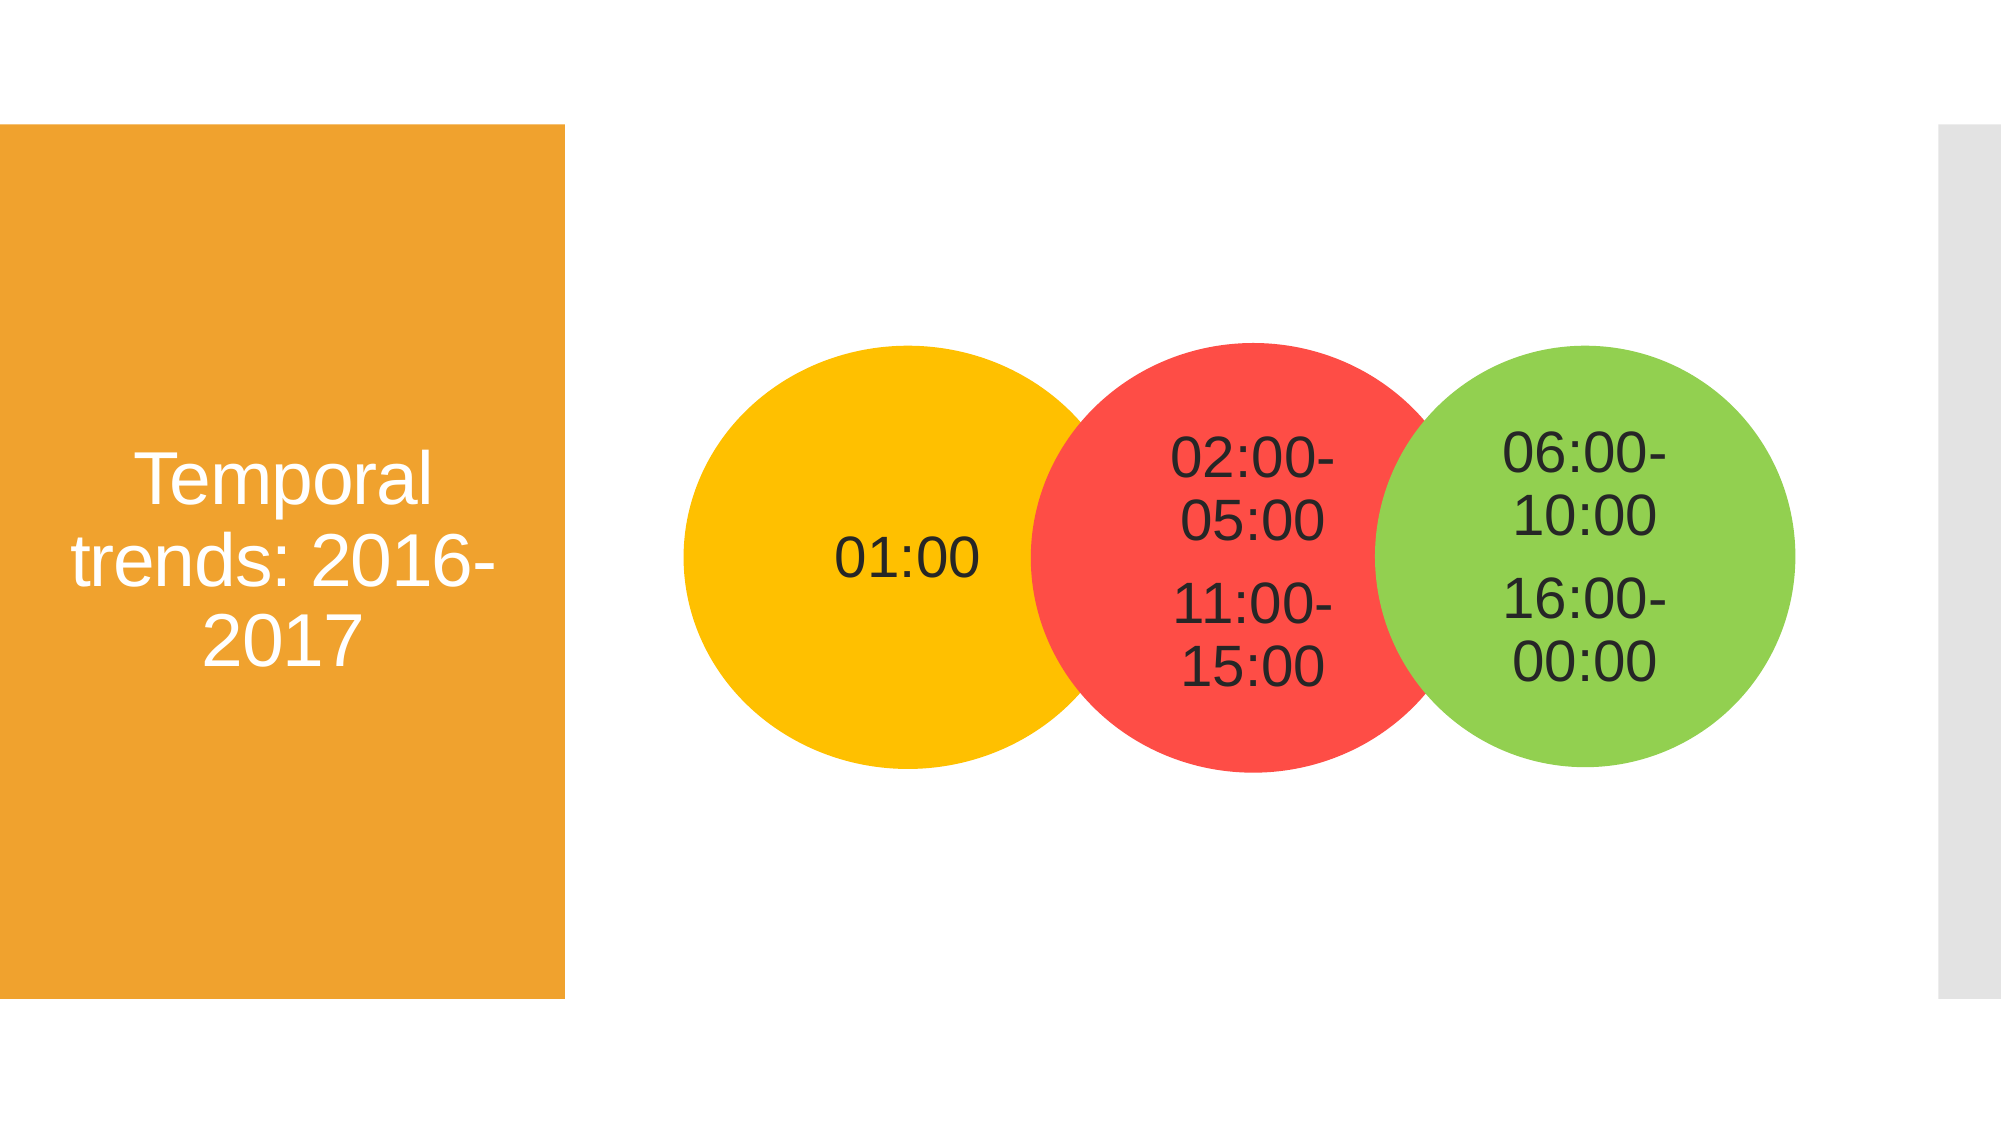

# Temporal trends: 2016-2017

02:00-05:00
11:00-15:00

06:00-10:00
16:00-00:00

01:00
No change
Decrease
Increase